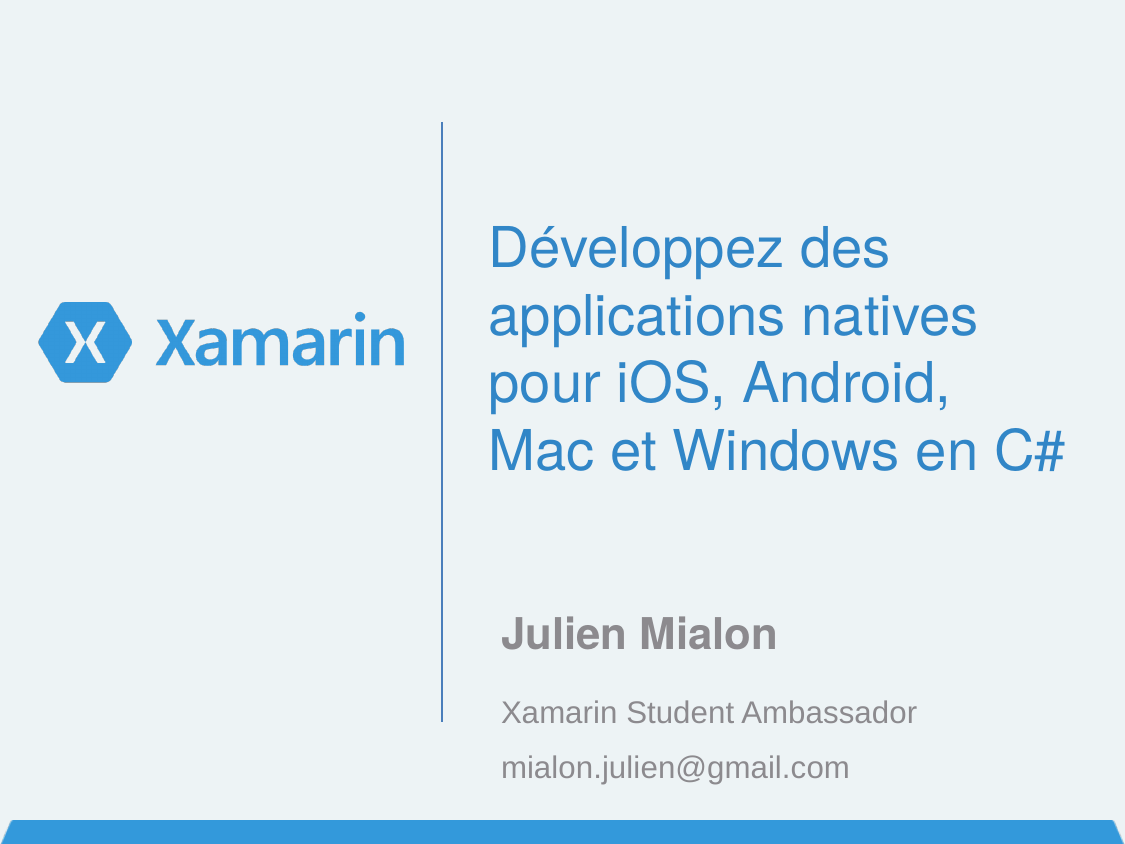

# Développez des applications natives pour iOS, Android, Mac et Windows en C#
Julien Mialon
Xamarin Student Ambassador
mialon.julien@gmail.com